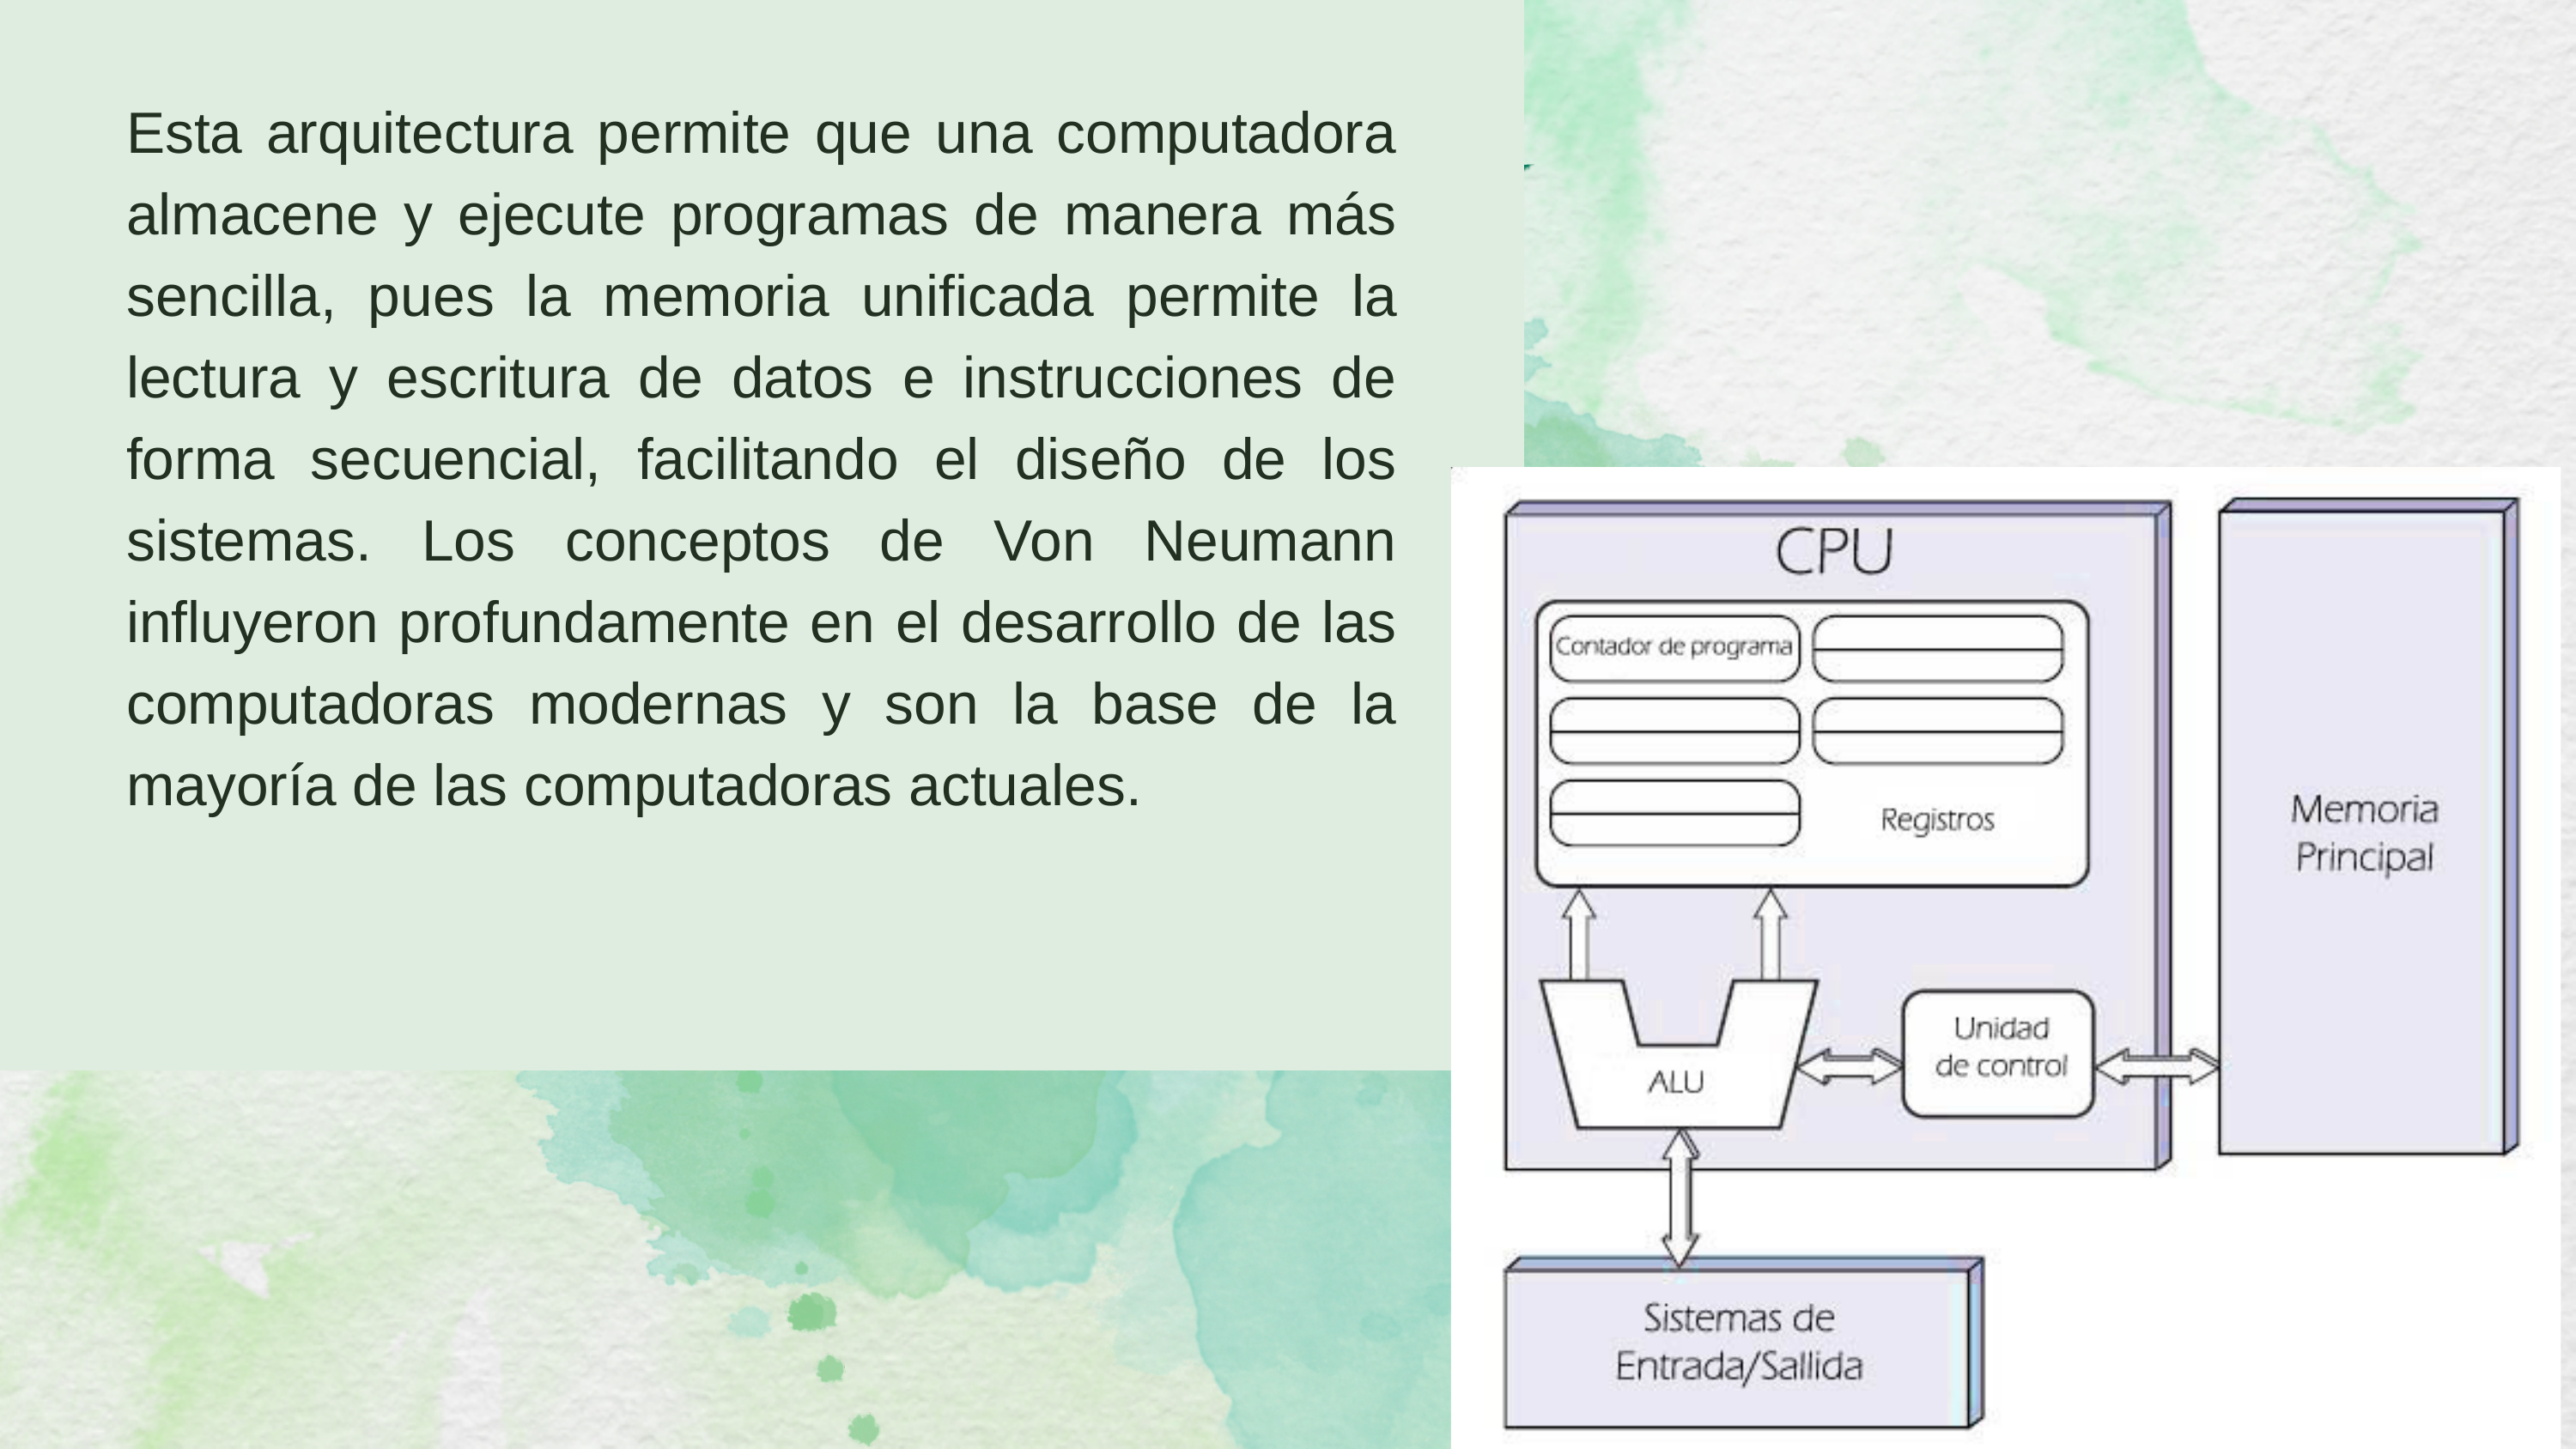

Esta arquitectura permite que una computadora almacene y ejecute programas de manera más sencilla, pues la memoria unificada permite la lectura y escritura de datos e instrucciones de forma secuencial, facilitando el diseño de los sistemas. Los conceptos de Von Neumann influyeron profundamente en el desarrollo de las computadoras modernas y son la base de la mayoría de las computadoras actuales.